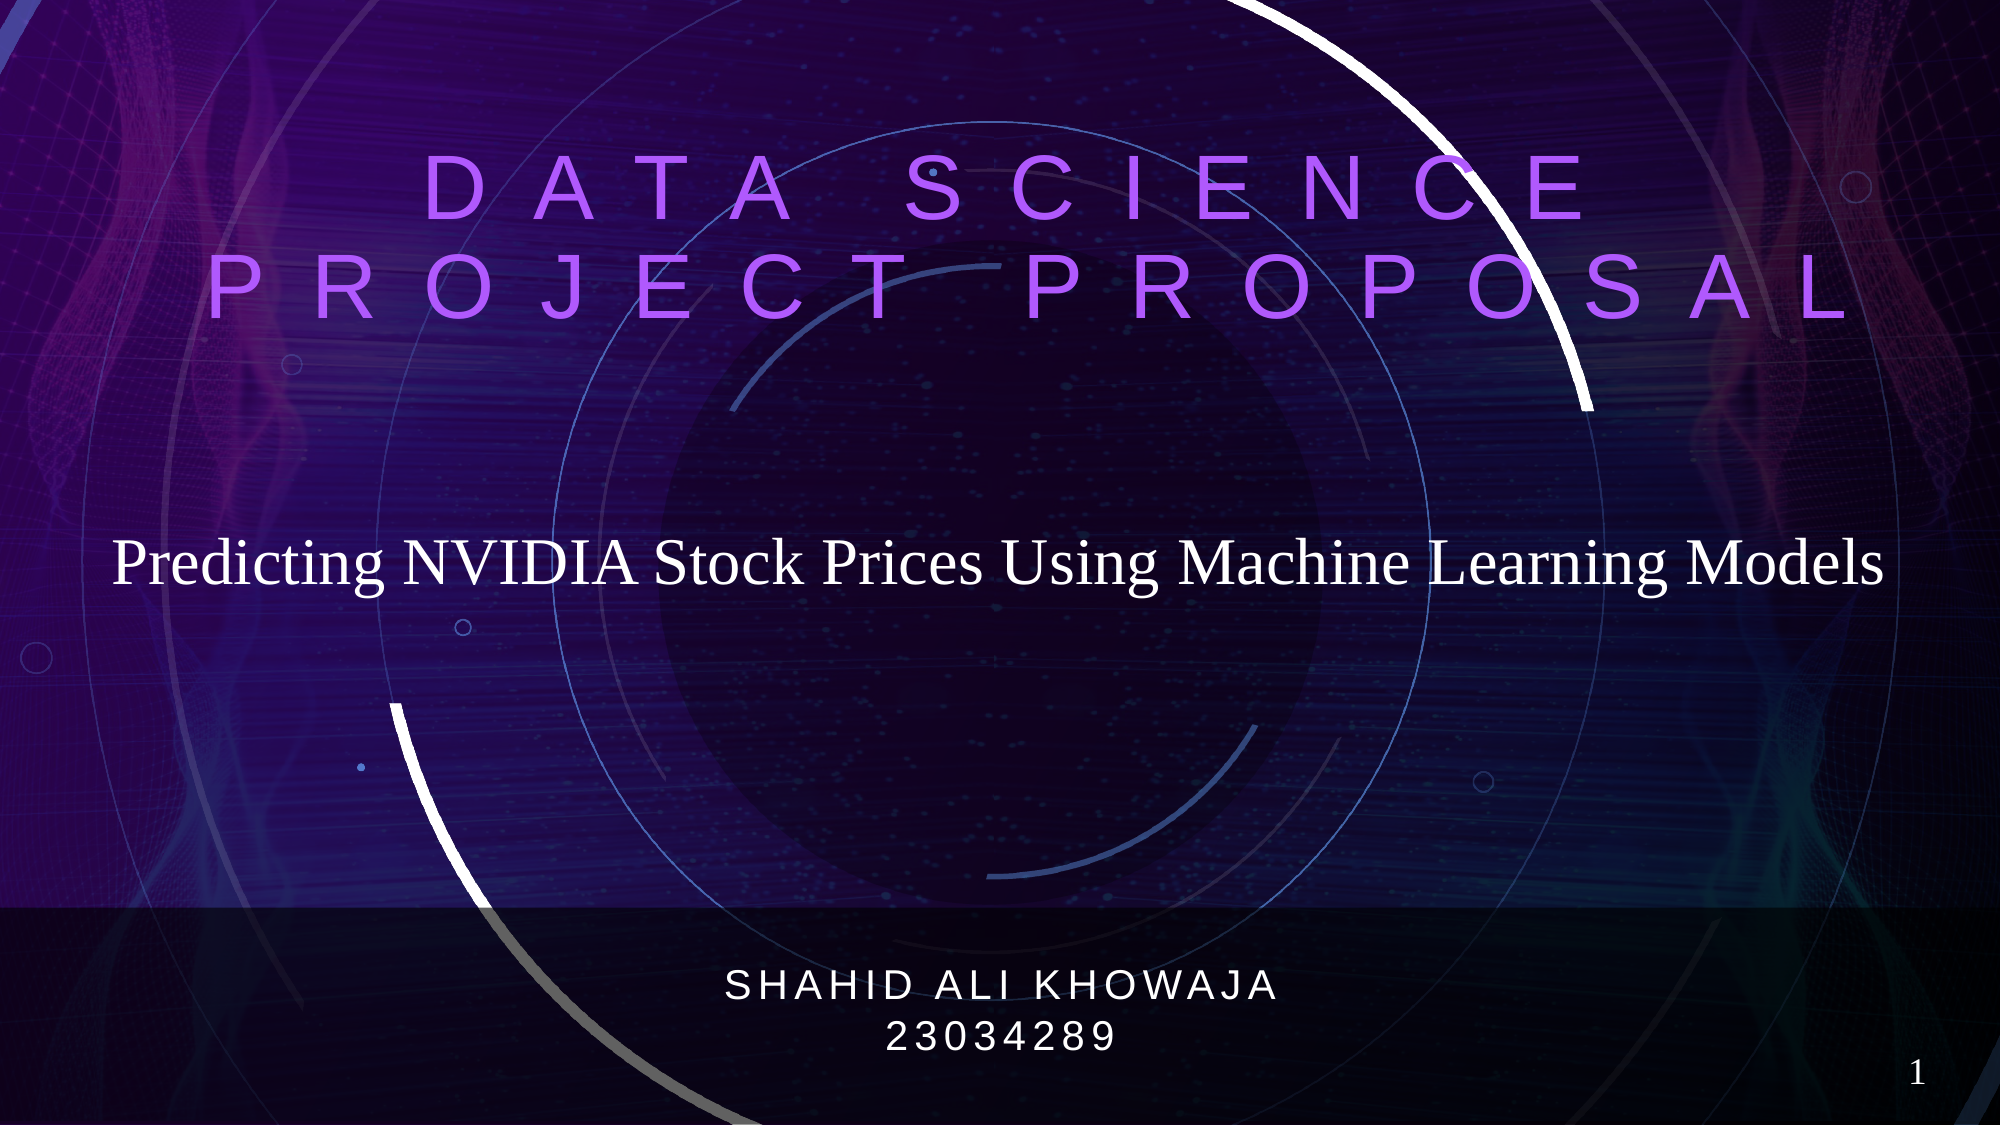

# DATA SCIENCE PROJECT PROPOSAL
Predicting NVIDIA Stock Prices Using Machine Learning Models
SHAHID ALI KHOWAJA
23034289
1